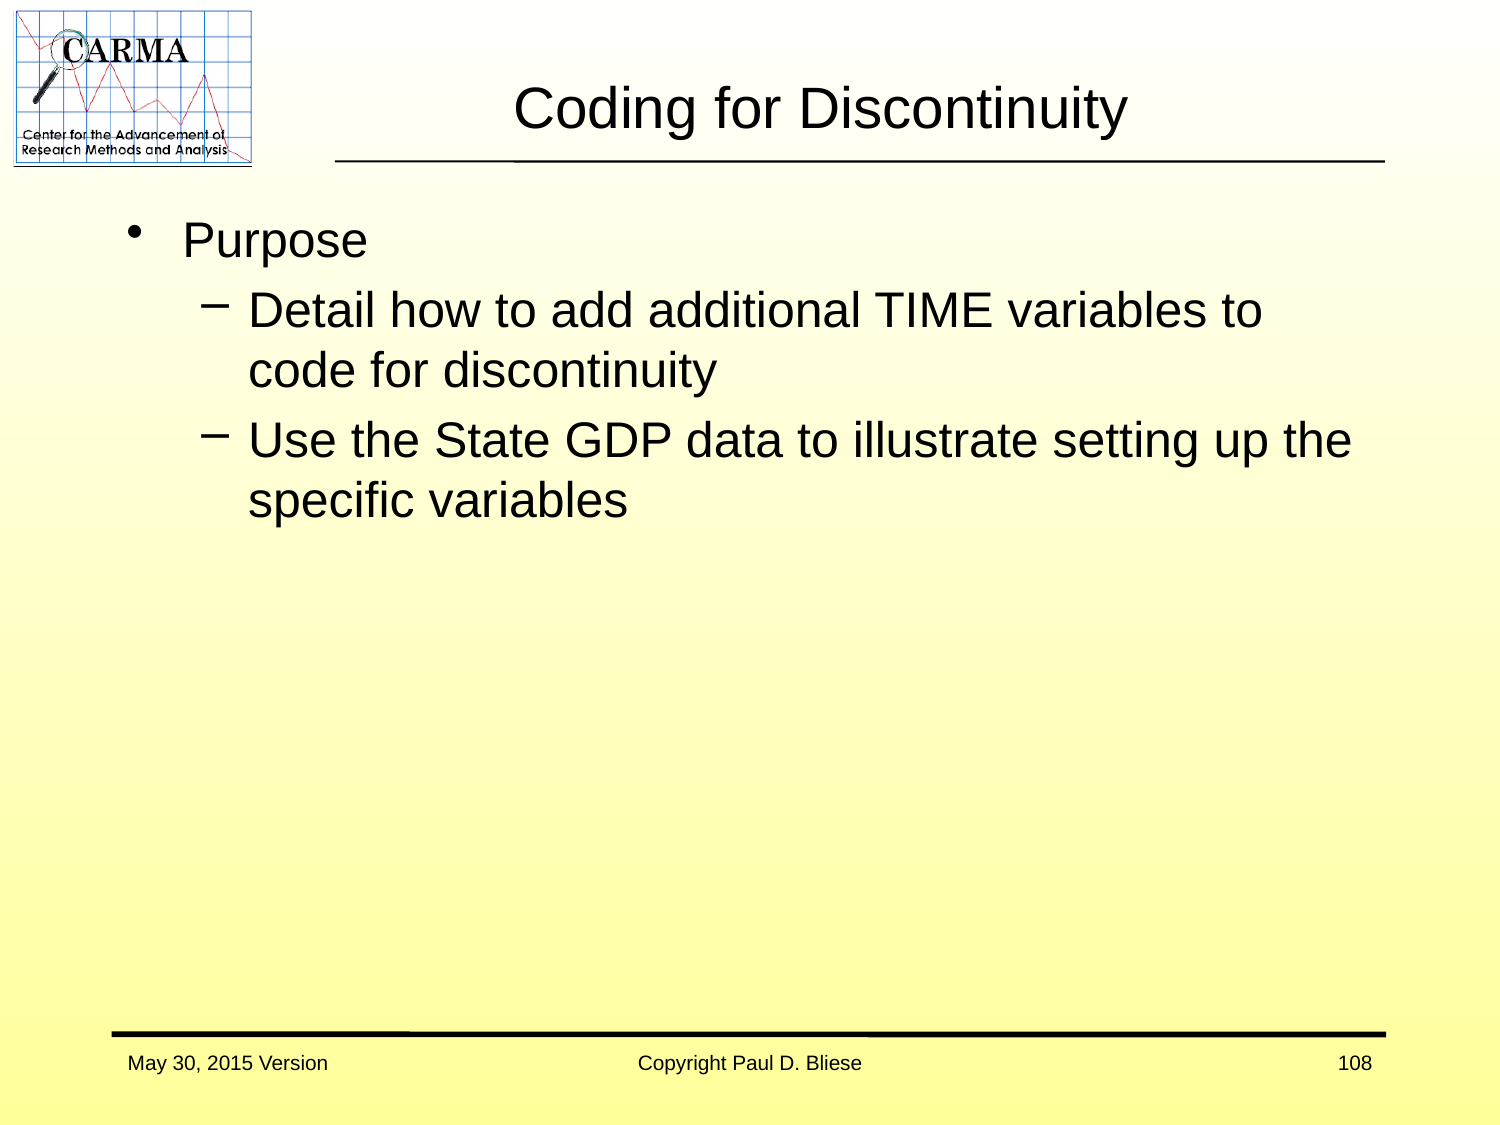

# Coding for Discontinuity
Purpose
Detail how to add additional TIME variables to code for discontinuity
Use the State GDP data to illustrate setting up the specific variables
May 30, 2015 Version
Copyright Paul D. Bliese
108